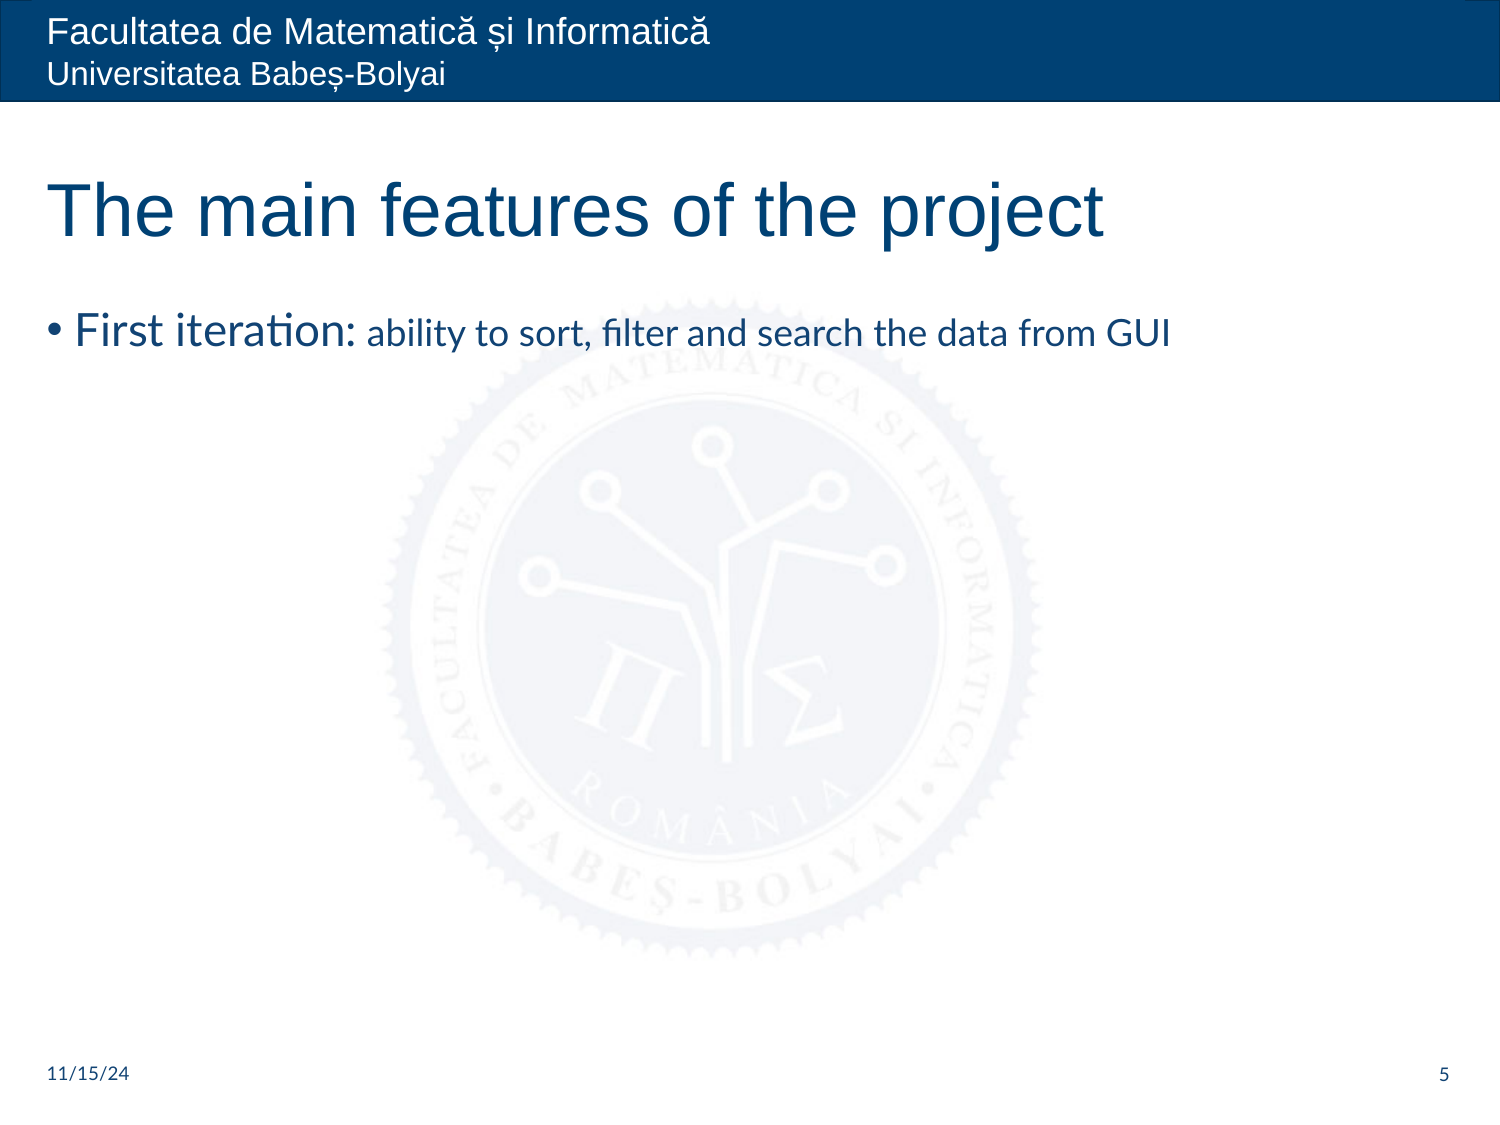

# The main features of the project
First iteration: ability to sort, filter and search the data from GUI
11/15/24
5